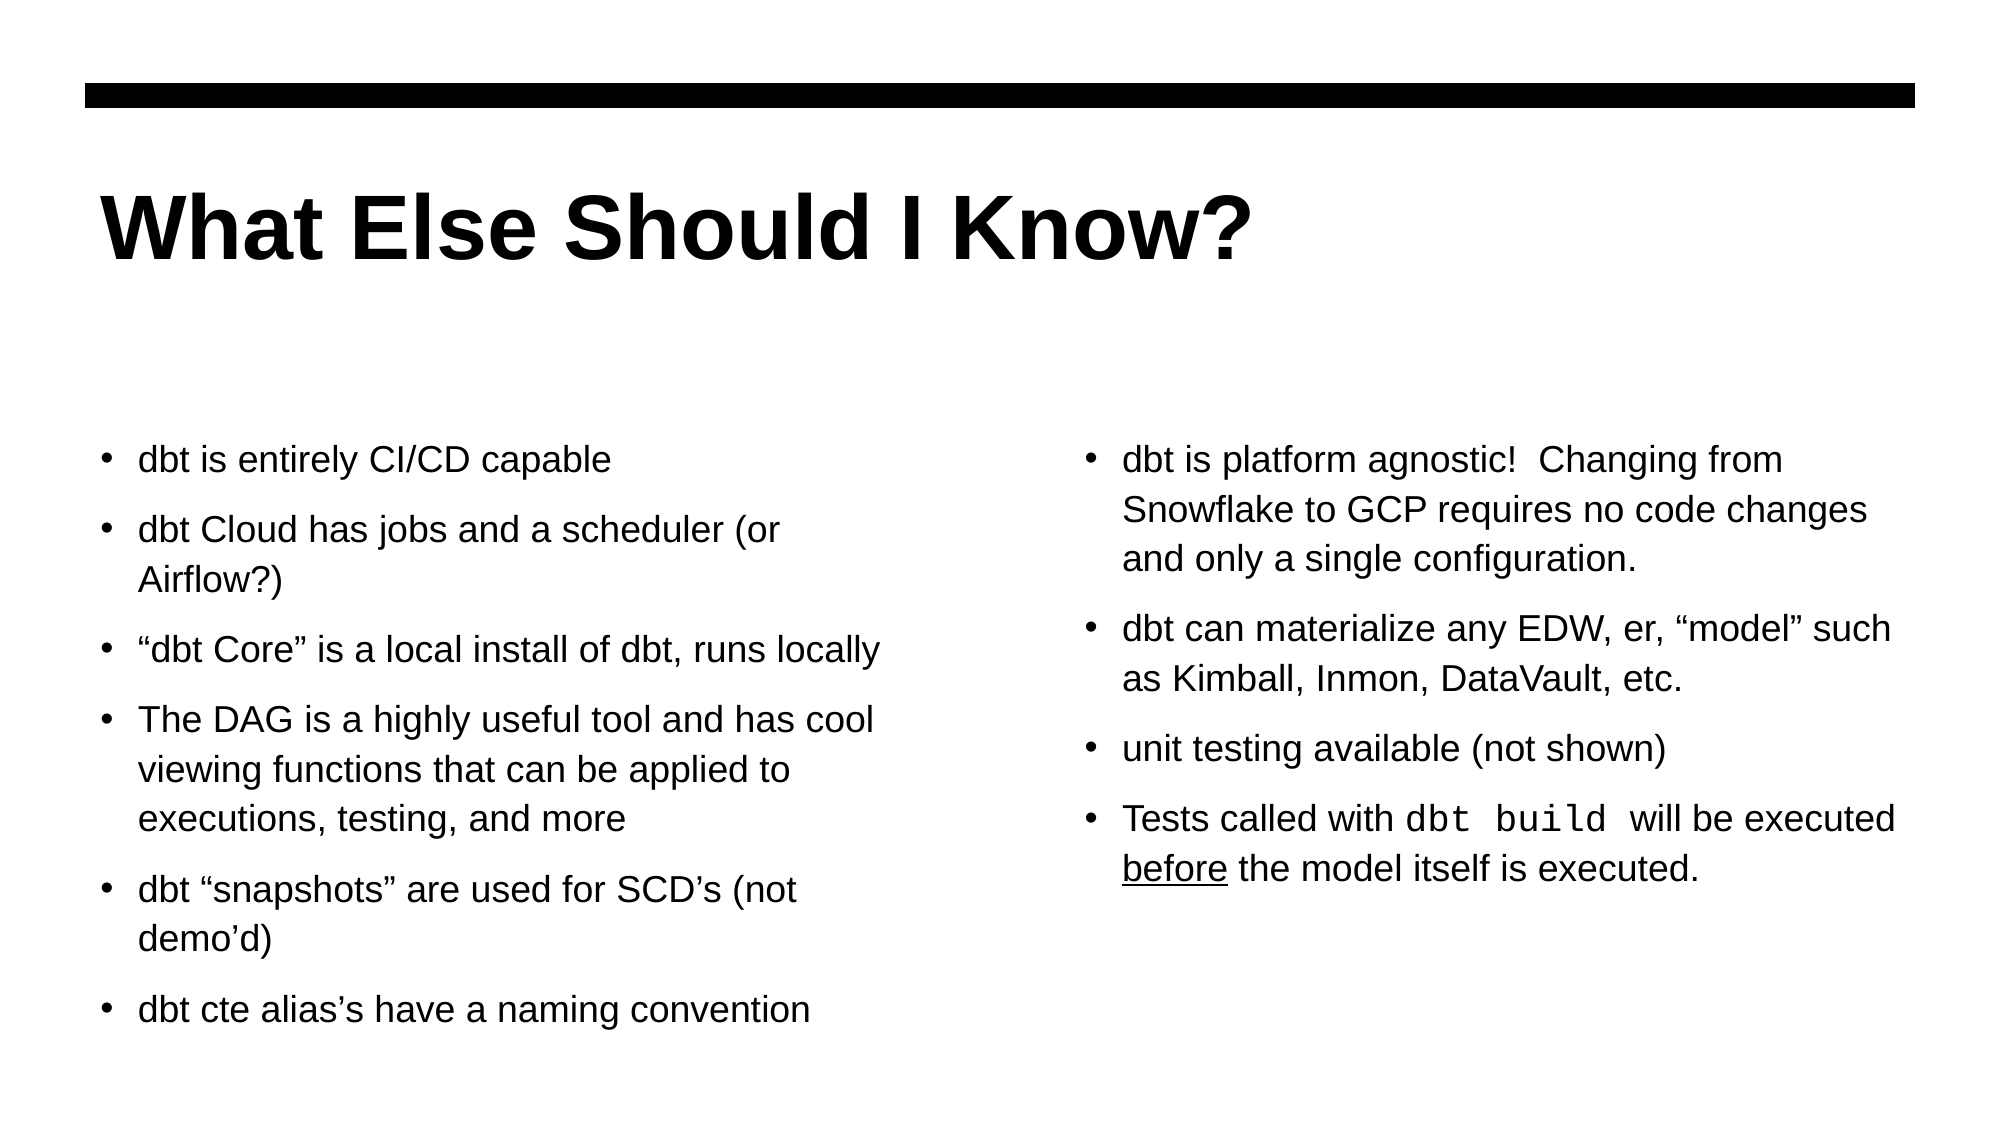

# What Else Should I Know?
dbt is entirely CI/CD capable
dbt Cloud has jobs and a scheduler (or Airflow?)
“dbt Core” is a local install of dbt, runs locally
The DAG is a highly useful tool and has cool viewing functions that can be applied to executions, testing, and more
dbt “snapshots” are used for SCD’s (not demo’d)
dbt cte alias’s have a naming convention

dbt is platform agnostic!  Changing from Snowflake to GCP requires no code changes and only a single configuration.
dbt can materialize any EDW, er, “model” such as Kimball, Inmon, DataVault, etc.
unit testing available (not shown)
Tests called with dbt build will be executed before the model itself is executed.